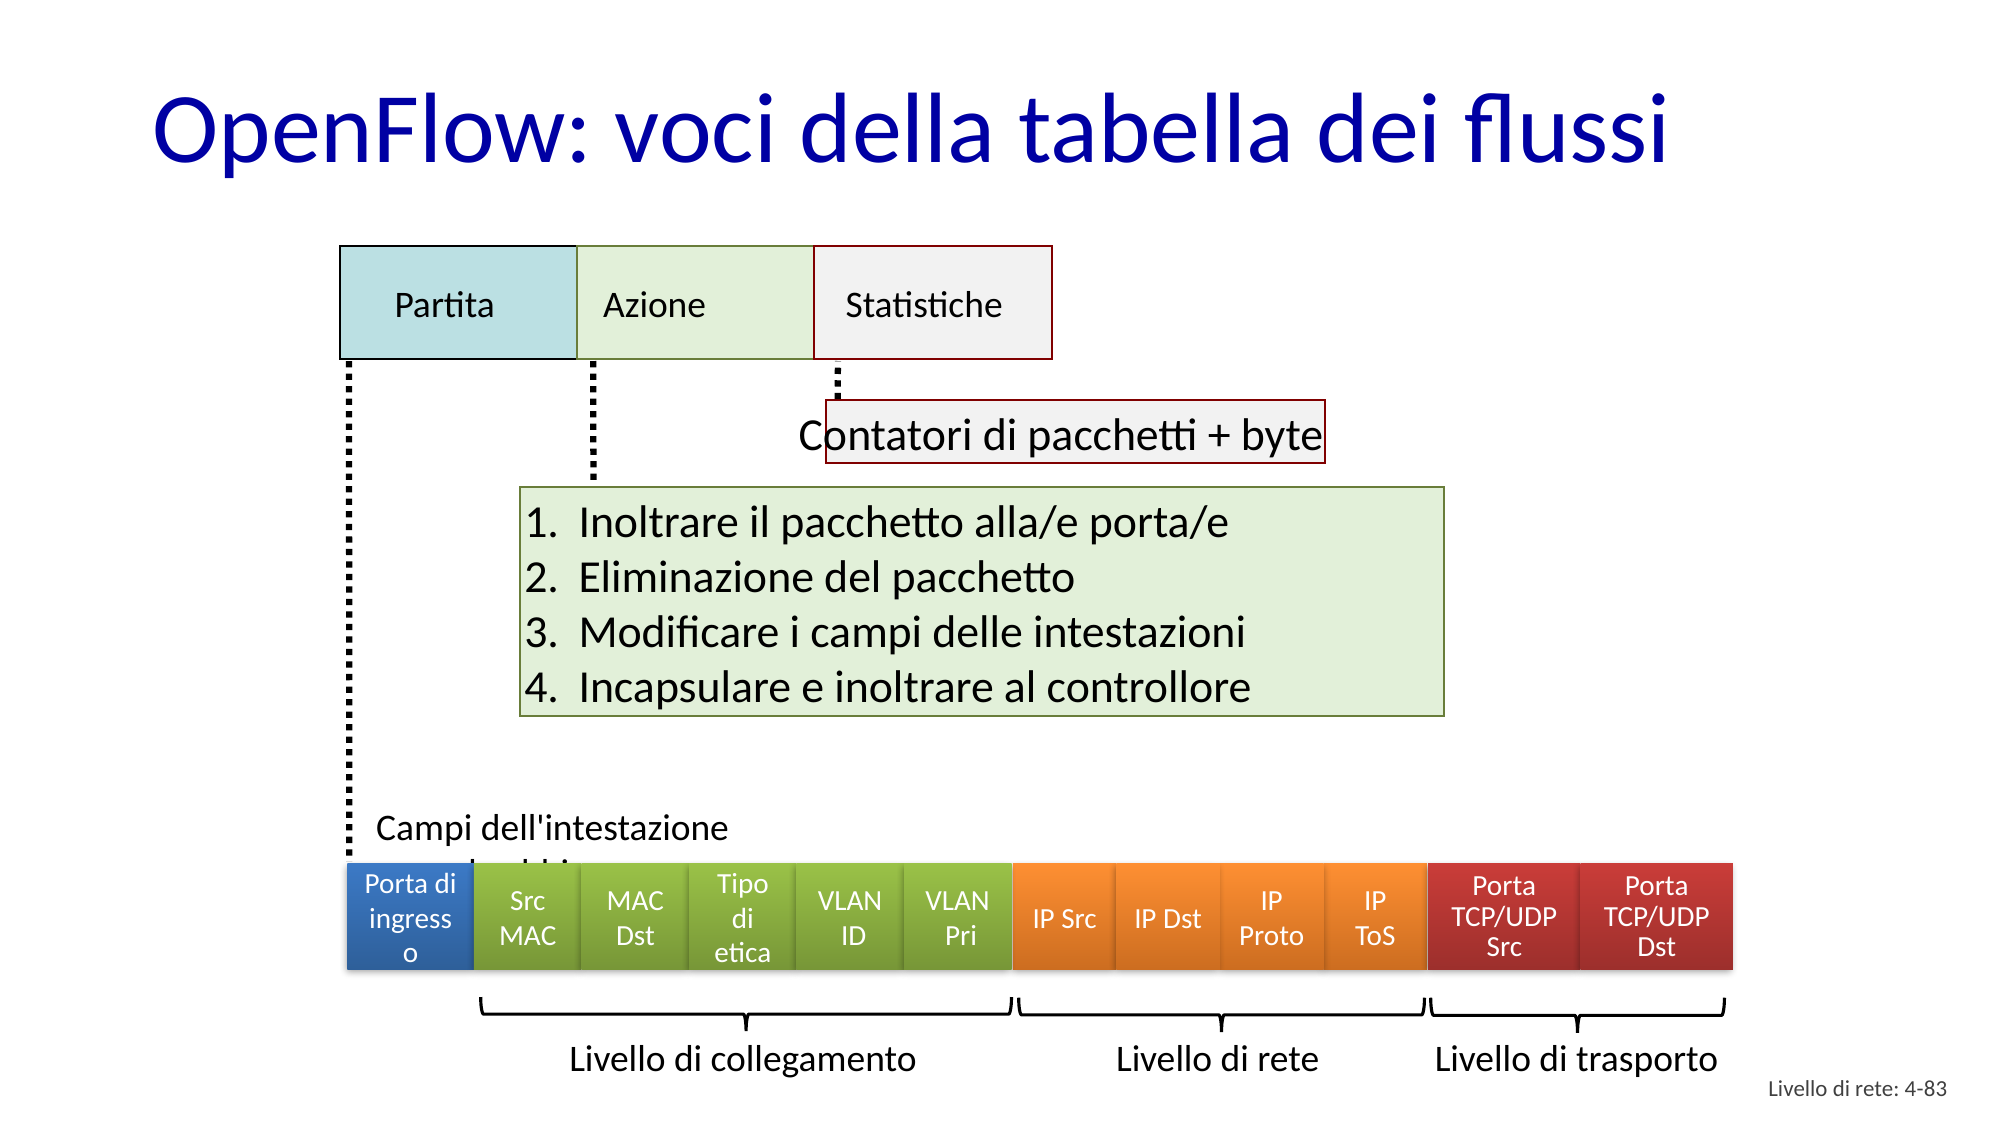

# OpenFlow: voci della tabella dei flussi

Azione
Statistiche
Partita

Campi dell'intestazione da abbinare:
Porta di ingresso
Src MAC
MAC Dst
Tipo di etica
VLAN
 ID
VLAN
 Pri
IP Src
IP Dst
IP Proto
IP
ToS
Porta TCP/UDP Src
Porta TCP/UDP Dst

Inoltrare il pacchetto alla/e porta/e
Eliminazione del pacchetto
Modificare i campi delle intestazioni
Incapsulare e inoltrare al controllore

Contatori di pacchetti + byte

Livello di collegamento

Livello di rete

Livello di trasporto
Livello di rete: 4-83